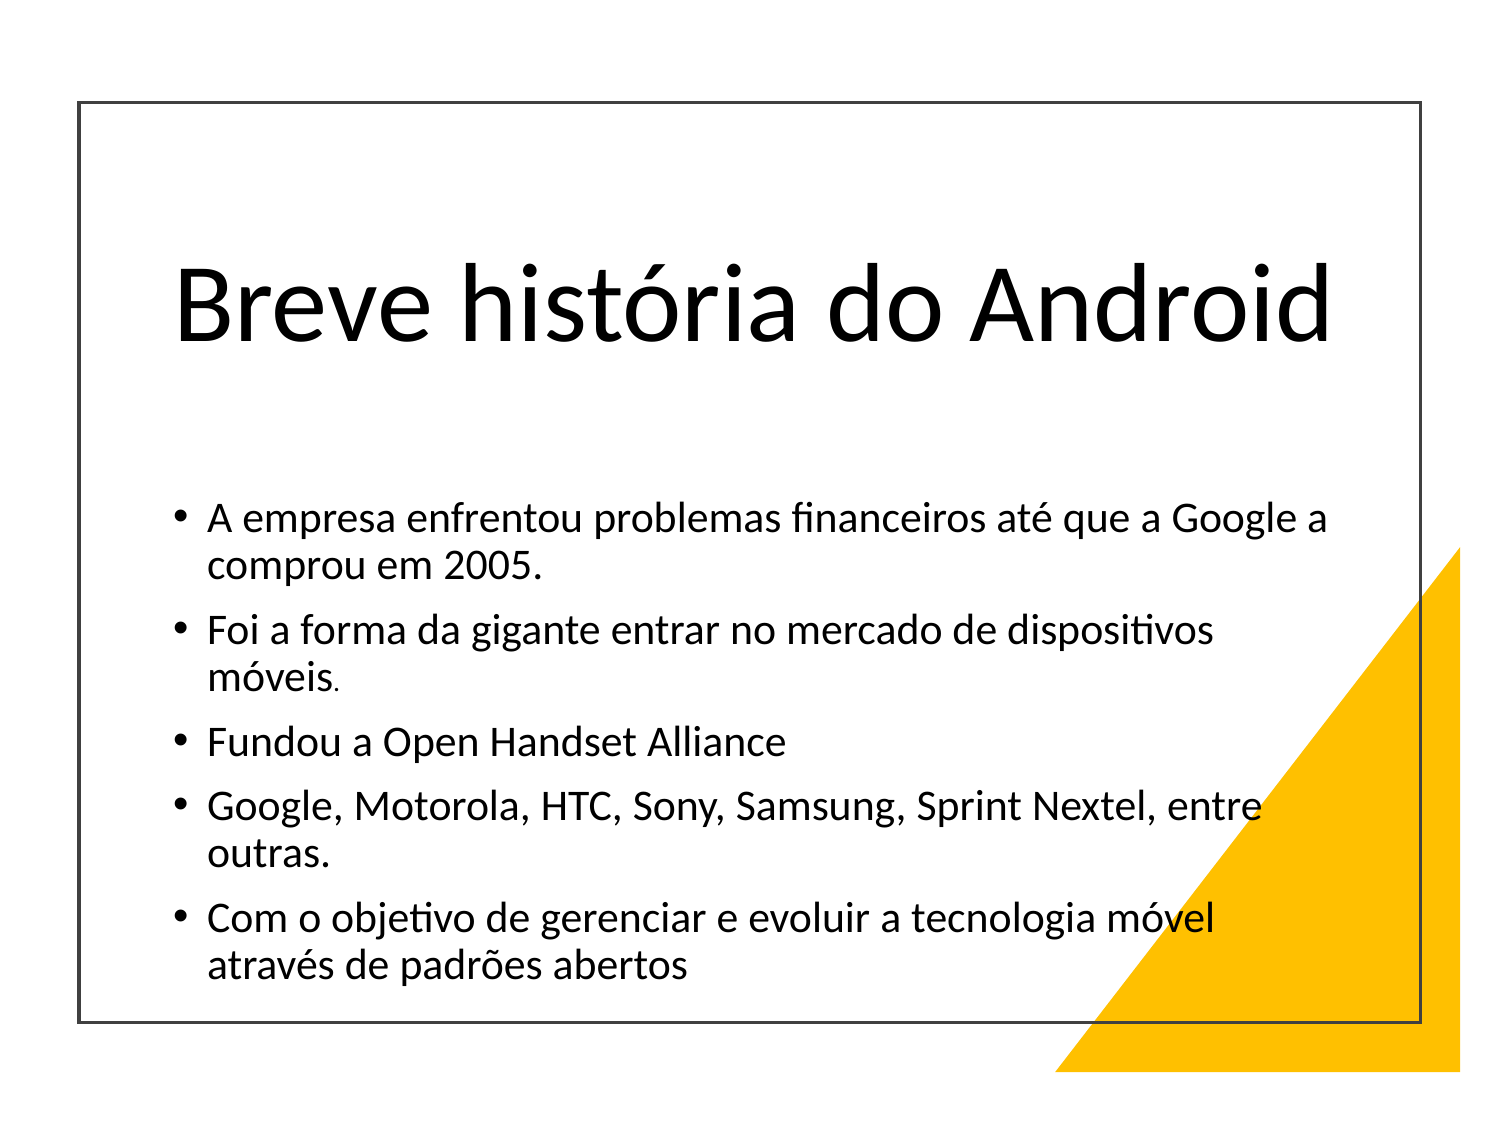

# Breve história do Android
A empresa enfrentou problemas financeiros até que a Google a comprou em 2005.
Foi a forma da gigante entrar no mercado de dispositivos móveis.
Fundou a Open Handset Alliance
Google, Motorola, HTC, Sony, Samsung, Sprint Nextel, entre outras.
Com o objetivo de gerenciar e evoluir a tecnologia móvel através de padrões abertos